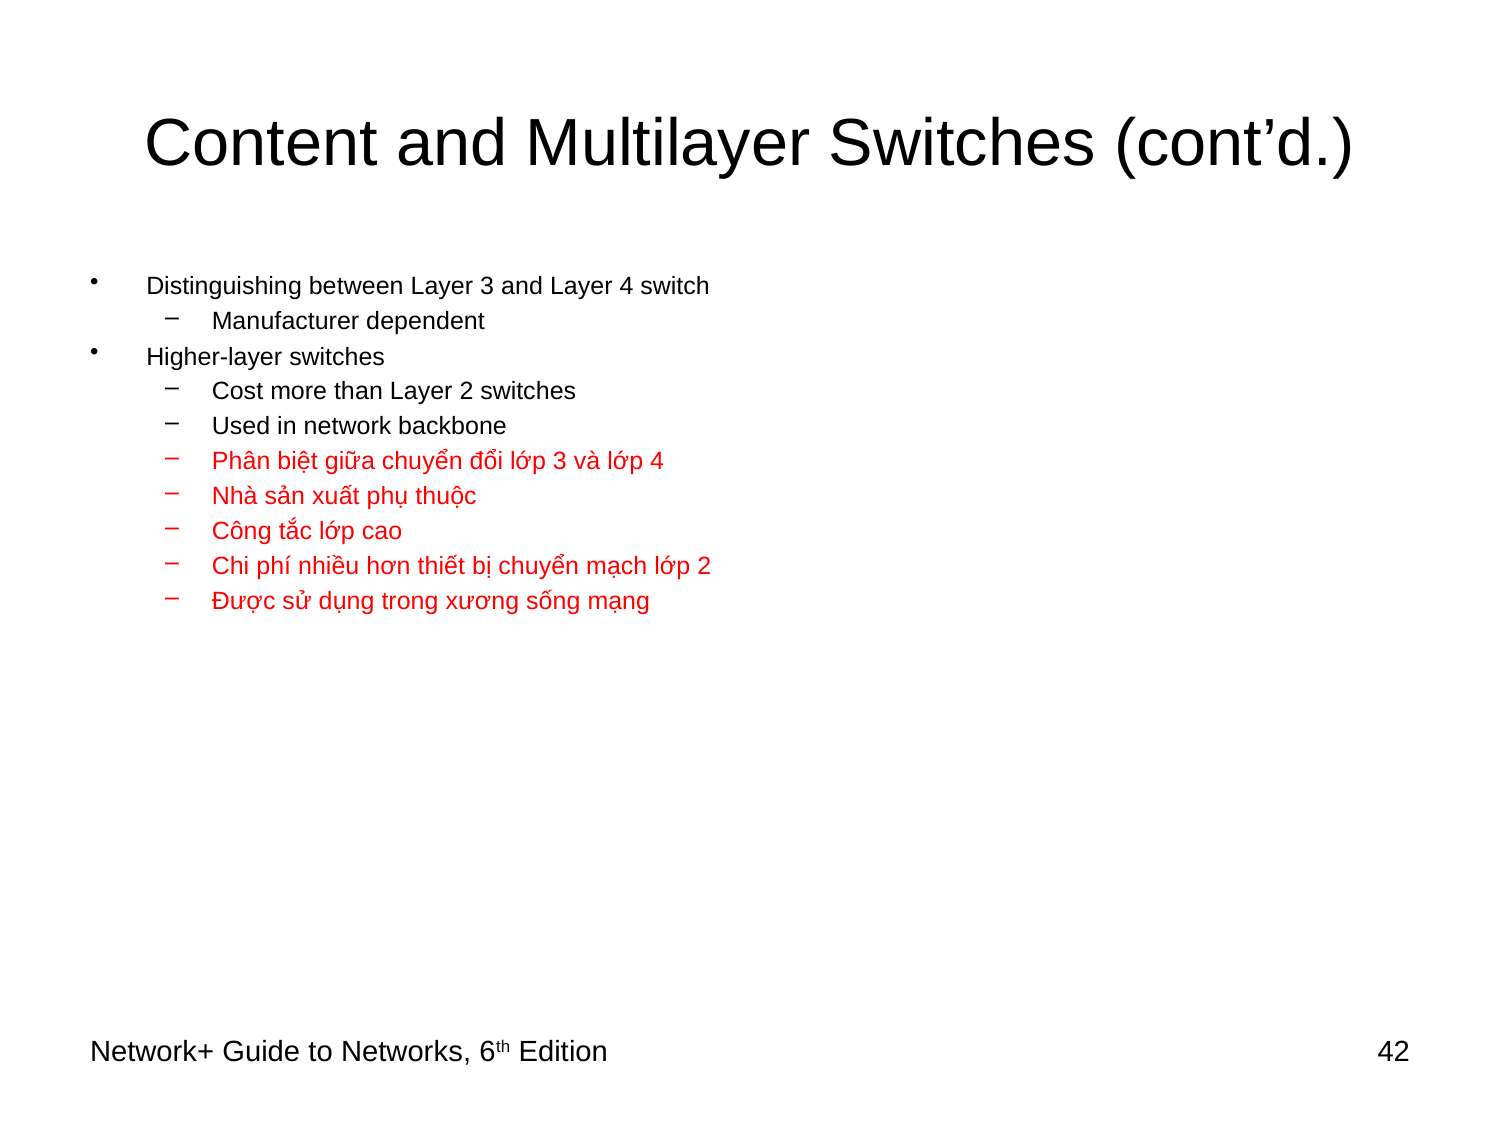

# Content and Multilayer Switches (cont’d.)
Distinguishing between Layer 3 and Layer 4 switch
Manufacturer dependent
Higher-layer switches
Cost more than Layer 2 switches
Used in network backbone
Phân biệt giữa chuyển đổi lớp 3 và lớp 4
Nhà sản xuất phụ thuộc
Công tắc lớp cao
Chi phí nhiều hơn thiết bị chuyển mạch lớp 2
Được sử dụng trong xương sống mạng
Network+ Guide to Networks, 6th Edition
42